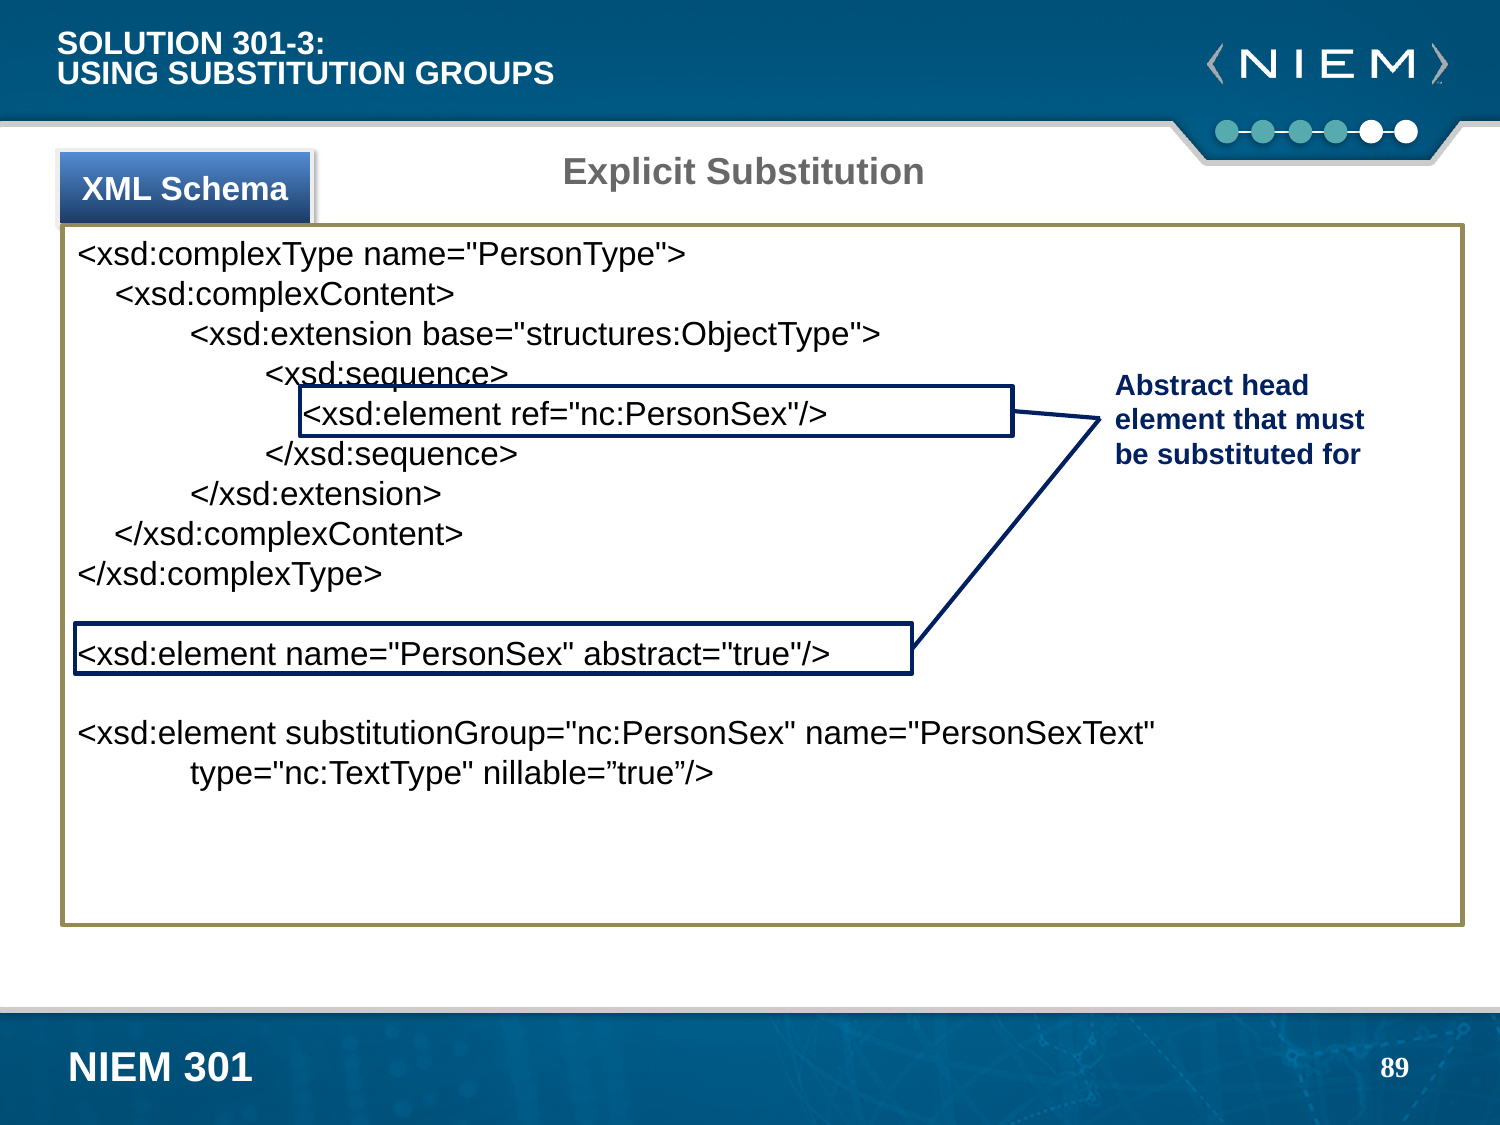

# Solution 301-3: Using Substitution Groups

Explicit Substitution
XML Schema
<xsd:complexType name="PersonType">
	<xsd:complexContent>
	<xsd:extension base="structures:ObjectType">
	<xsd:sequence>
		<xsd:element ref="nc:PersonSex"/>
	</xsd:sequence>
</xsd:extension>
</xsd:complexContent>
</xsd:complexType>

<xsd:element name="PersonSex" abstract="true"/>

<xsd:element substitutionGroup="nc:PersonSex" name="PersonSexText" type="nc:TextType" nillable=”true”/>
Abstract head element that must be substituted for

89